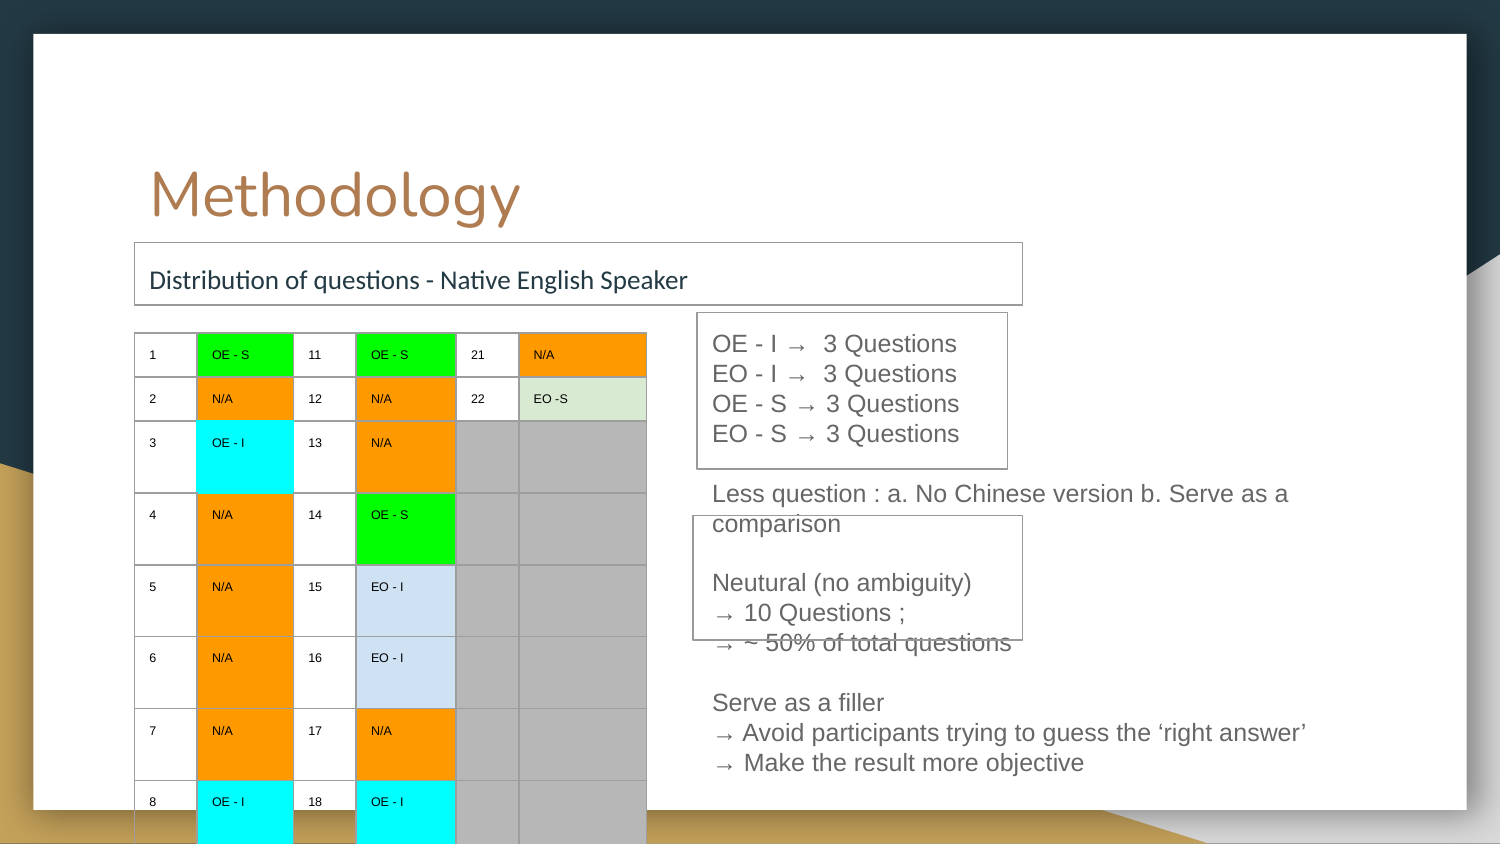

# Methodology
Distribution of questions - Native English Speaker
OE - I →  3 Questions
EO - I →  3 Questions
OE - S → 3 Questions
EO - S → 3 Questions
Less question : a. No Chinese version b. Serve as a comparison
Neutural (no ambiguity)
→ 10 Questions ;
→ ~ 50% of total questions
Serve as a filler
→ Avoid participants trying to guess the ‘right answer’
→ Make the result more objective

| 1 | OE - S | 11 | OE - S | 21 | N/A |
| --- | --- | --- | --- | --- | --- |
| 2 | N/A | 12 | N/A | 22 | EO -S |
| 3 | OE - I | 13 | N/A |  |  |
| 4 | N/A | 14 | OE - S |  |  |
| 5 | N/A | 15 | EO - I |  |  |
| 6 | N/A | 16 | EO - I |  |  |
| 7 | N/A | 17 | N/A |  |  |
| 8 | OE - I | 18 | OE - I |  |  |
| 9 | EO - S | 19 | N/A |  |  |
| 10 | EO - I | 20 | EO - S |  |  |